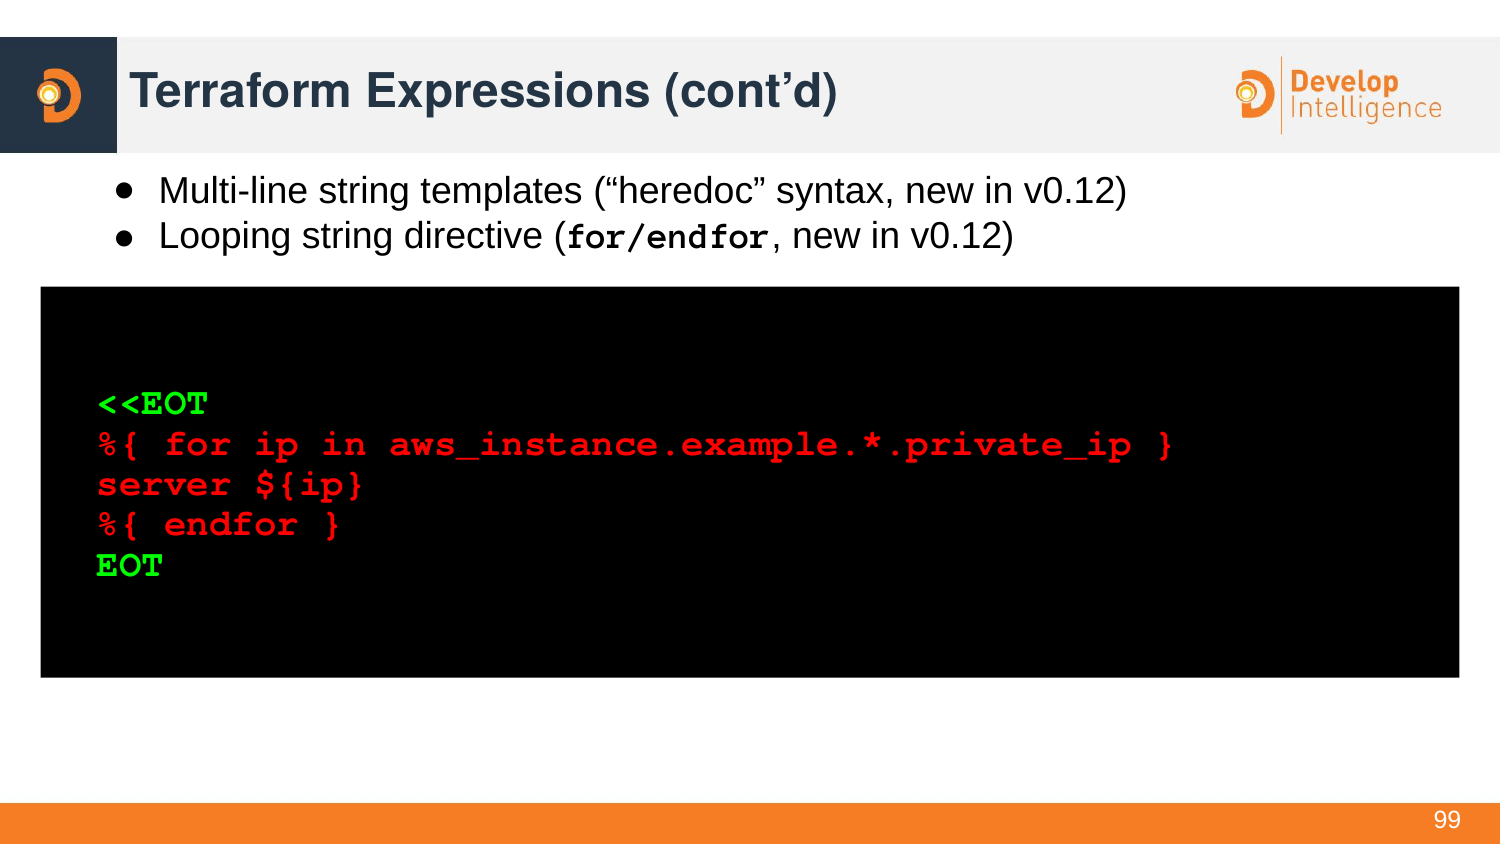

# Terraform Expressions (cont’d)
Multi-line string templates (“heredoc” syntax, new in v0.12)
Looping string directive (for/endfor, new in v0.12)

<<EOT
%{ for ip in aws_instance.example.*.private_ip }
server ${ip}
%{ endfor }
EOT

99